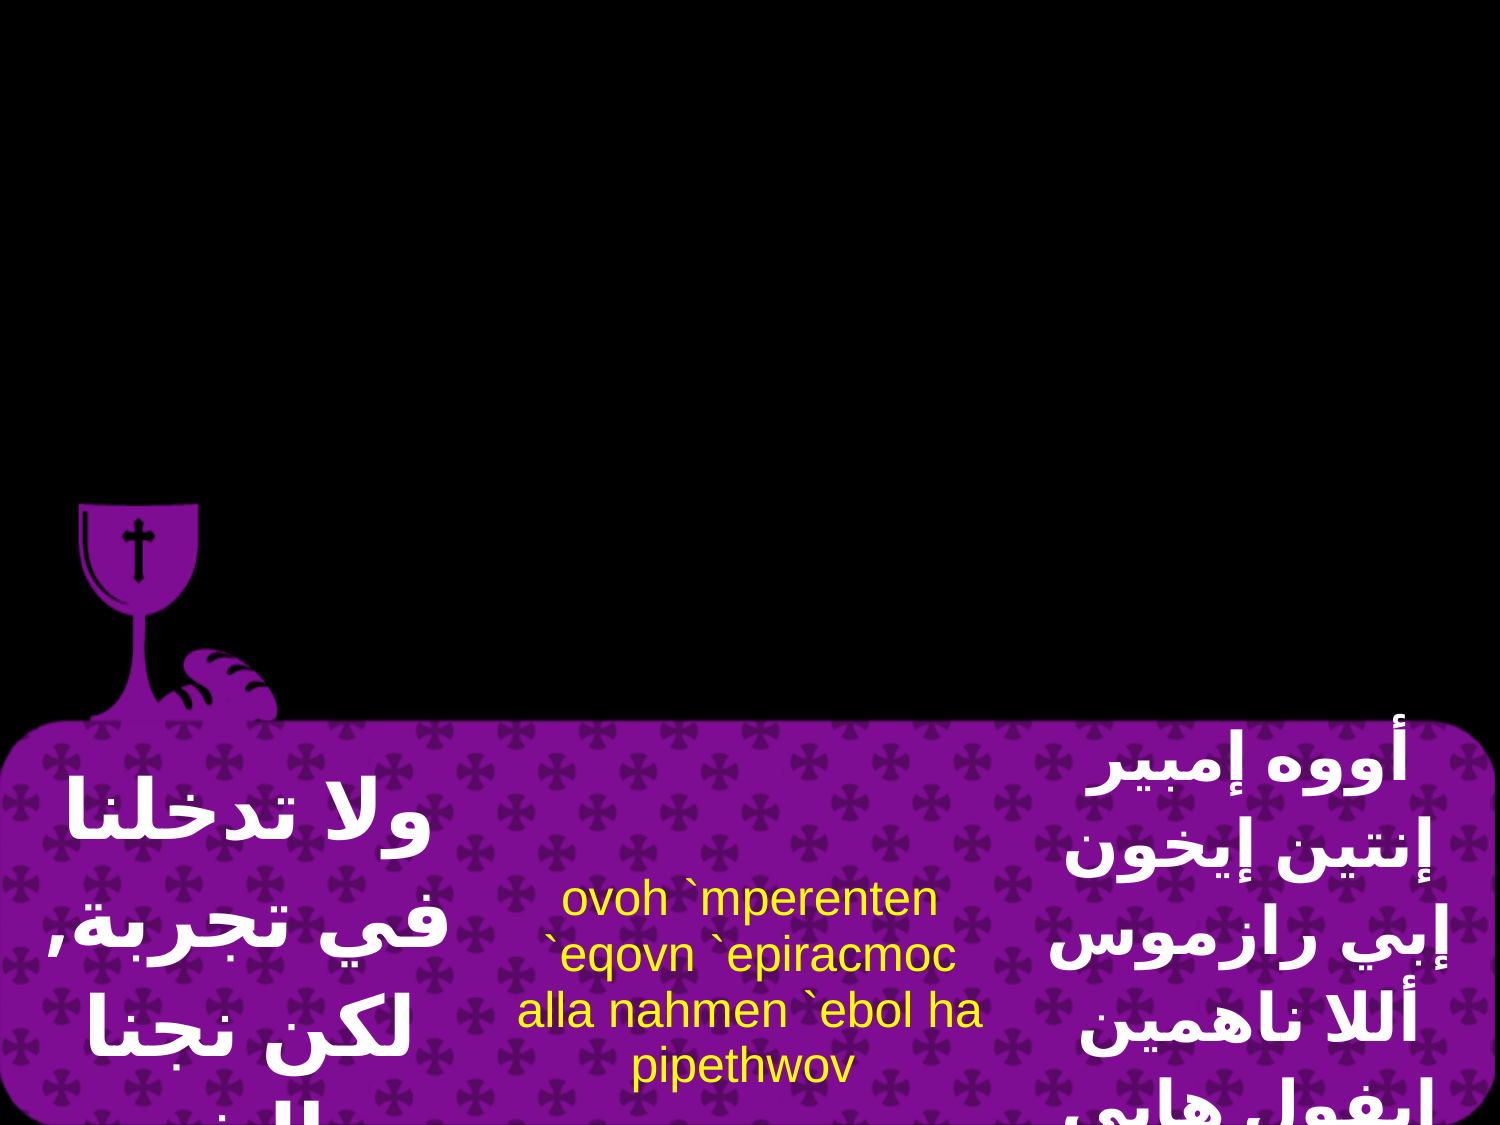

| ولا تدخلنا في تجربة, لكن نجنا من الشرير | ovoh `mperenten `eqovn `epiracmoc alla nahmen `ebol ha pipethwov | أووه إمبير إنتين إيخون إبي رازموس أللا ناهمين إيفول هابي بيتهوؤو |
| --- | --- | --- |